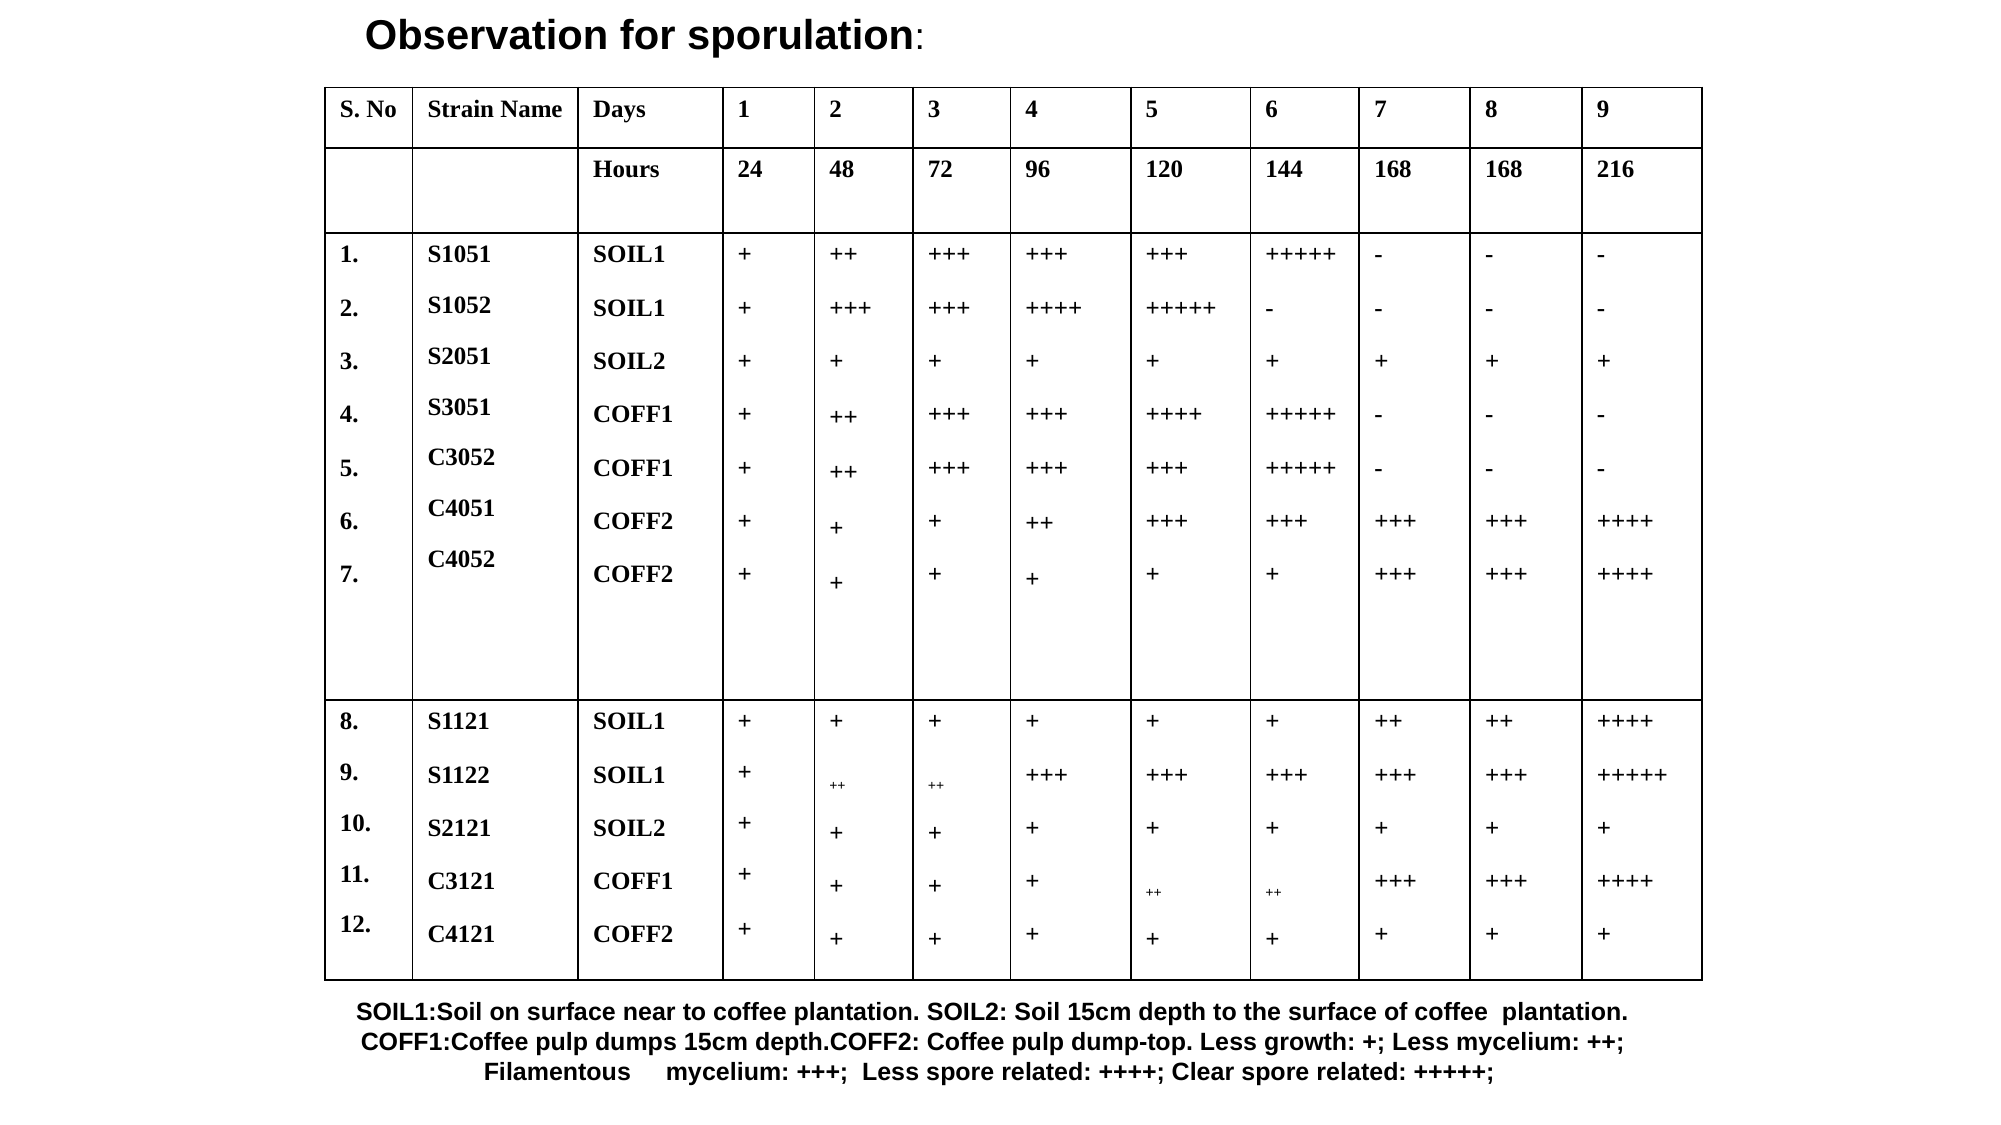

Observation for sporulation:
| S. No | Strain Name | Days | 1 | 2 | 3 | 4 | 5 | 6 | 7 | 8 | 9 |
| --- | --- | --- | --- | --- | --- | --- | --- | --- | --- | --- | --- |
|  |  | Hours | 24 | 48 | 72 | 96 | 120 | 144 | 168 | 168 | 216 |
| 1. 2. 3. 4. 5. 6. 7. | S1051 S1052 S2051 S3051 C3052 C4051 C4052 | SOIL1 SOIL1 SOIL2 COFF1 COFF1 COFF2 COFF2 | + + + + + + + | ++ +++ + ++ ++ + + | +++ +++ + +++ +++ + + | +++ ++++ + +++ +++ ++ + | +++ +++++ + ++++ +++ +++ + | +++++ - + +++++ +++++ +++ + | - - + - - +++ +++ | - - + - - +++ +++ | - - + - - ++++ ++++ |
| 8. 9. 10. 11. 12. | S1121 S1122 S2121 C3121 C4121 | SOIL1 SOIL1 SOIL2 COFF1 COFF2 | + + + + + | + ++ + + + | + ++ + + + | + +++ + + + | + +++ + ++ + | + +++ + ++ + | ++ +++ + +++ + | ++ +++ + +++ + | ++++ +++++ + ++++ + |
SOIL1:Soil on surface near to coffee plantation. SOIL2: Soil 15cm depth to the surface of coffee  plantation. COFF1:Coffee pulp dumps 15cm depth.COFF2: Coffee pulp dump-top. Less growth: +; Less mycelium: ++; Filamentous     mycelium: +++;  Less spore related: ++++; Clear spore related: +++++;

.